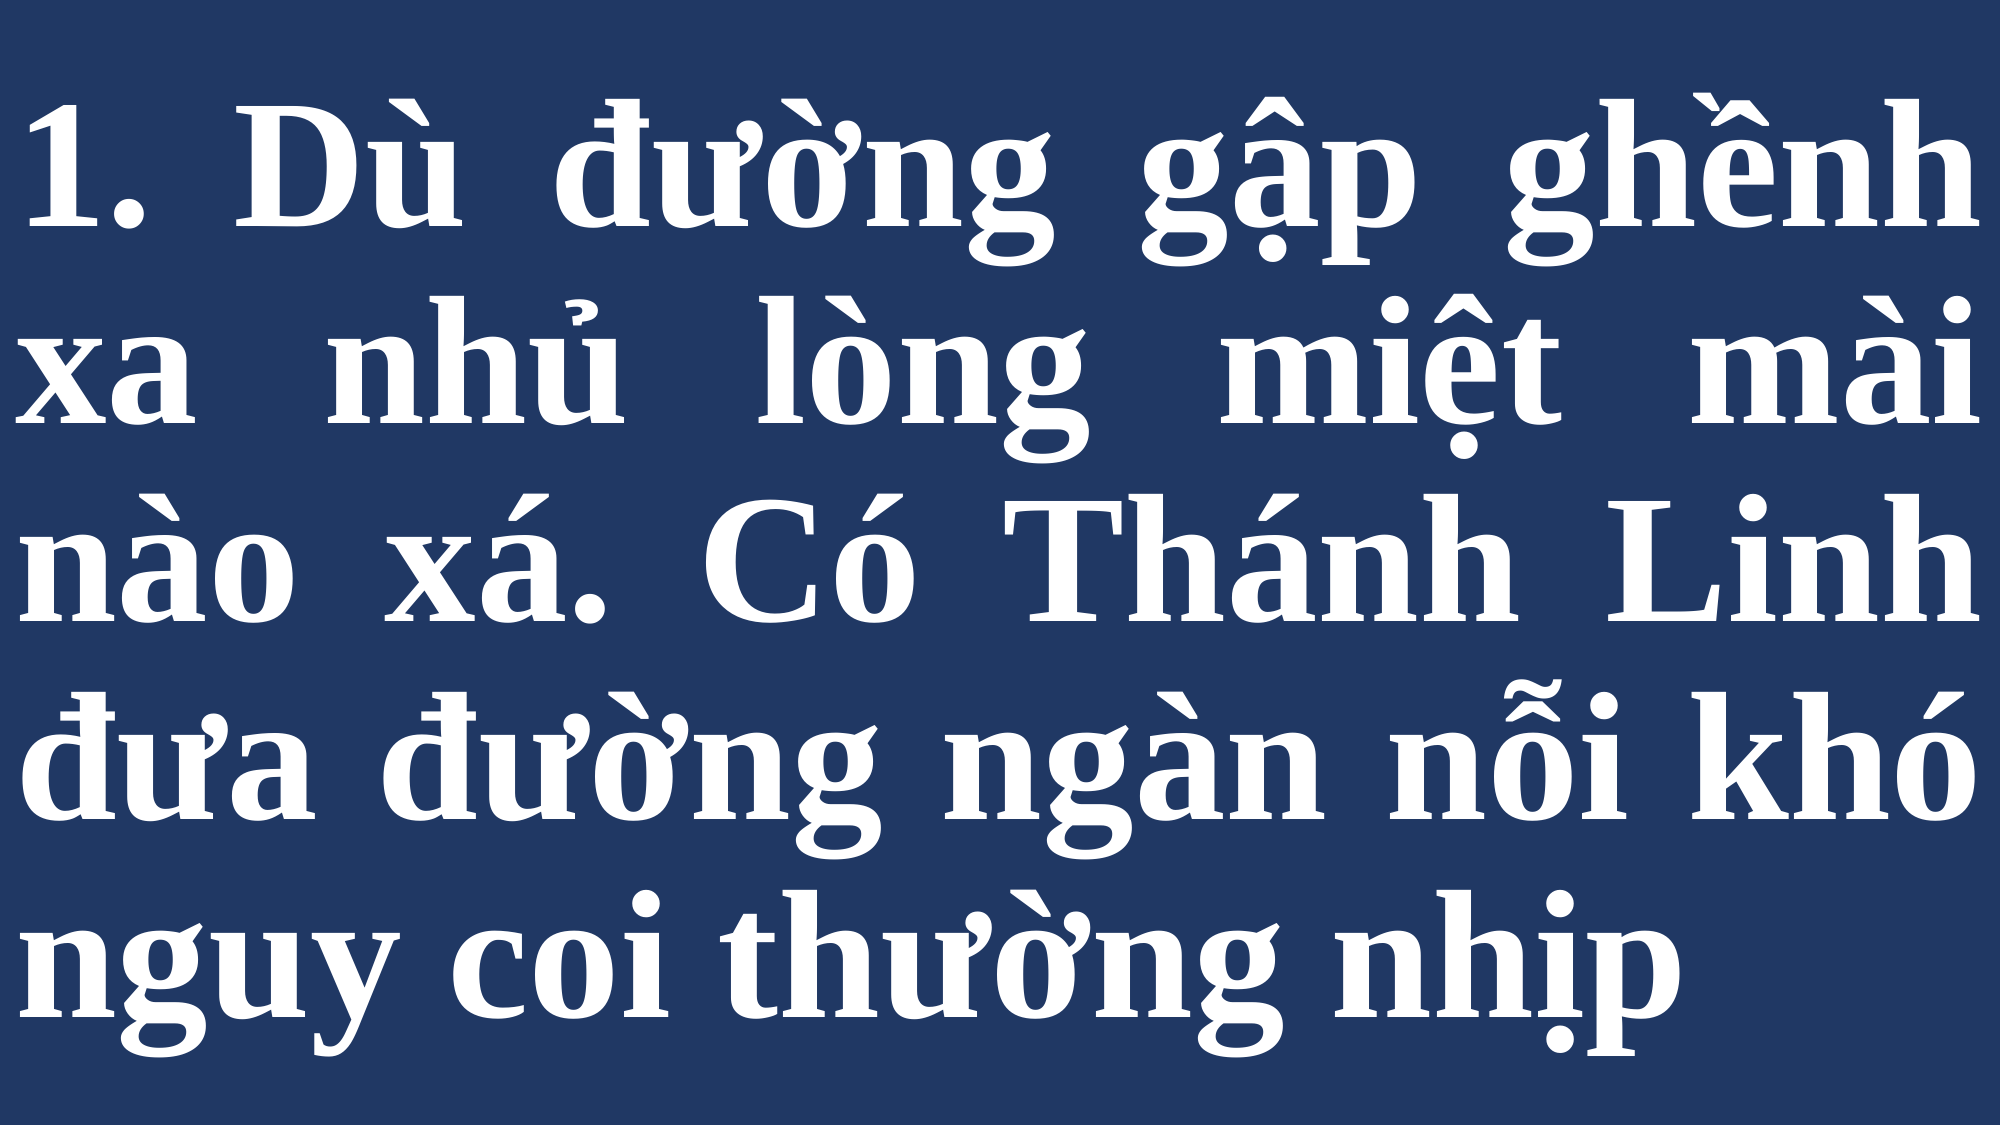

# 1. Dù đường gập ghềnh xa nhủ lòng miệt mài nào xá. Có Thánh Linh đưa đường ngàn nỗi khó nguy coi thường nhịp